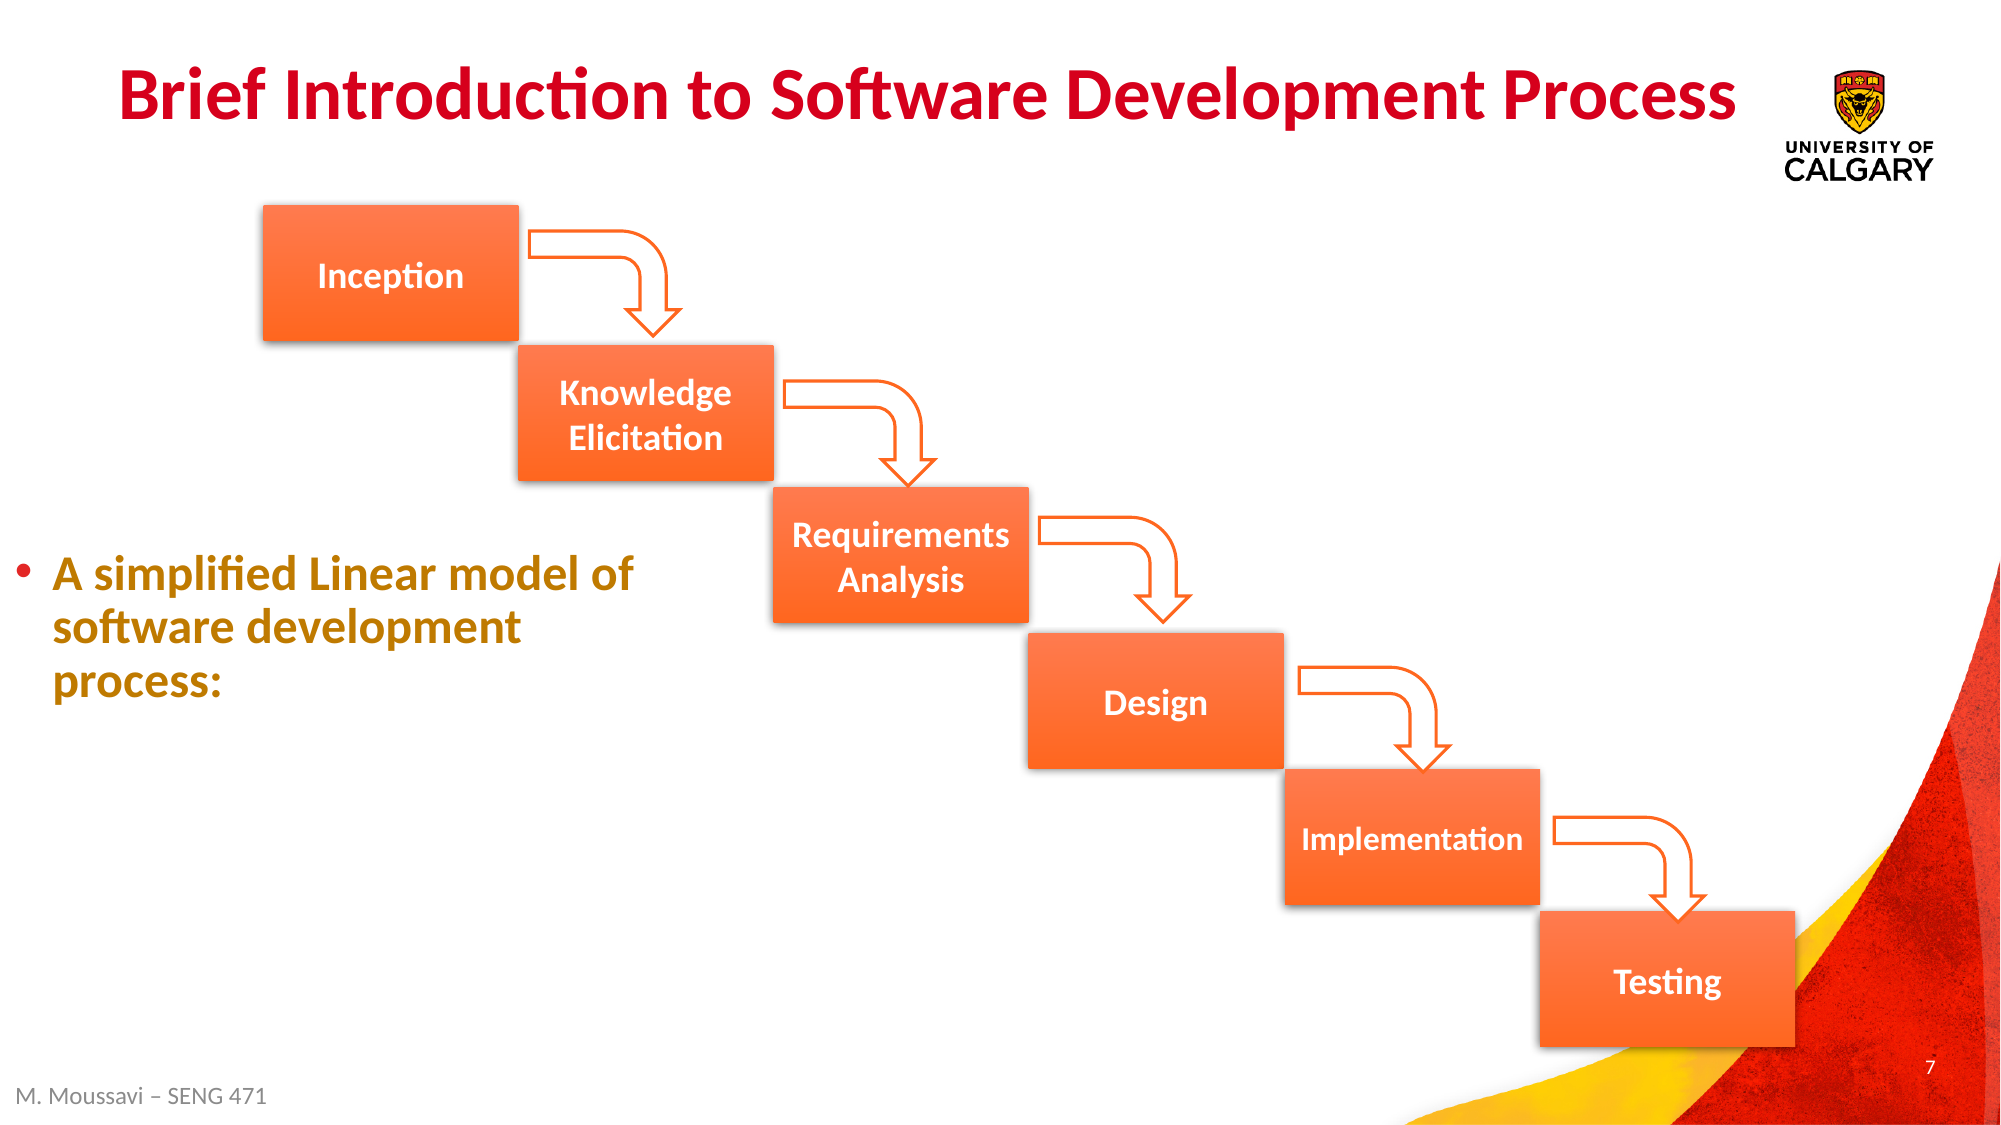

# Brief Introduction to Software Development Process
Inception

Knowledge Elicitation

Requirements Analysis

A simplified Linear model of software development process:
Design

Implementation

Testing
7
M. Moussavi – SENG 471